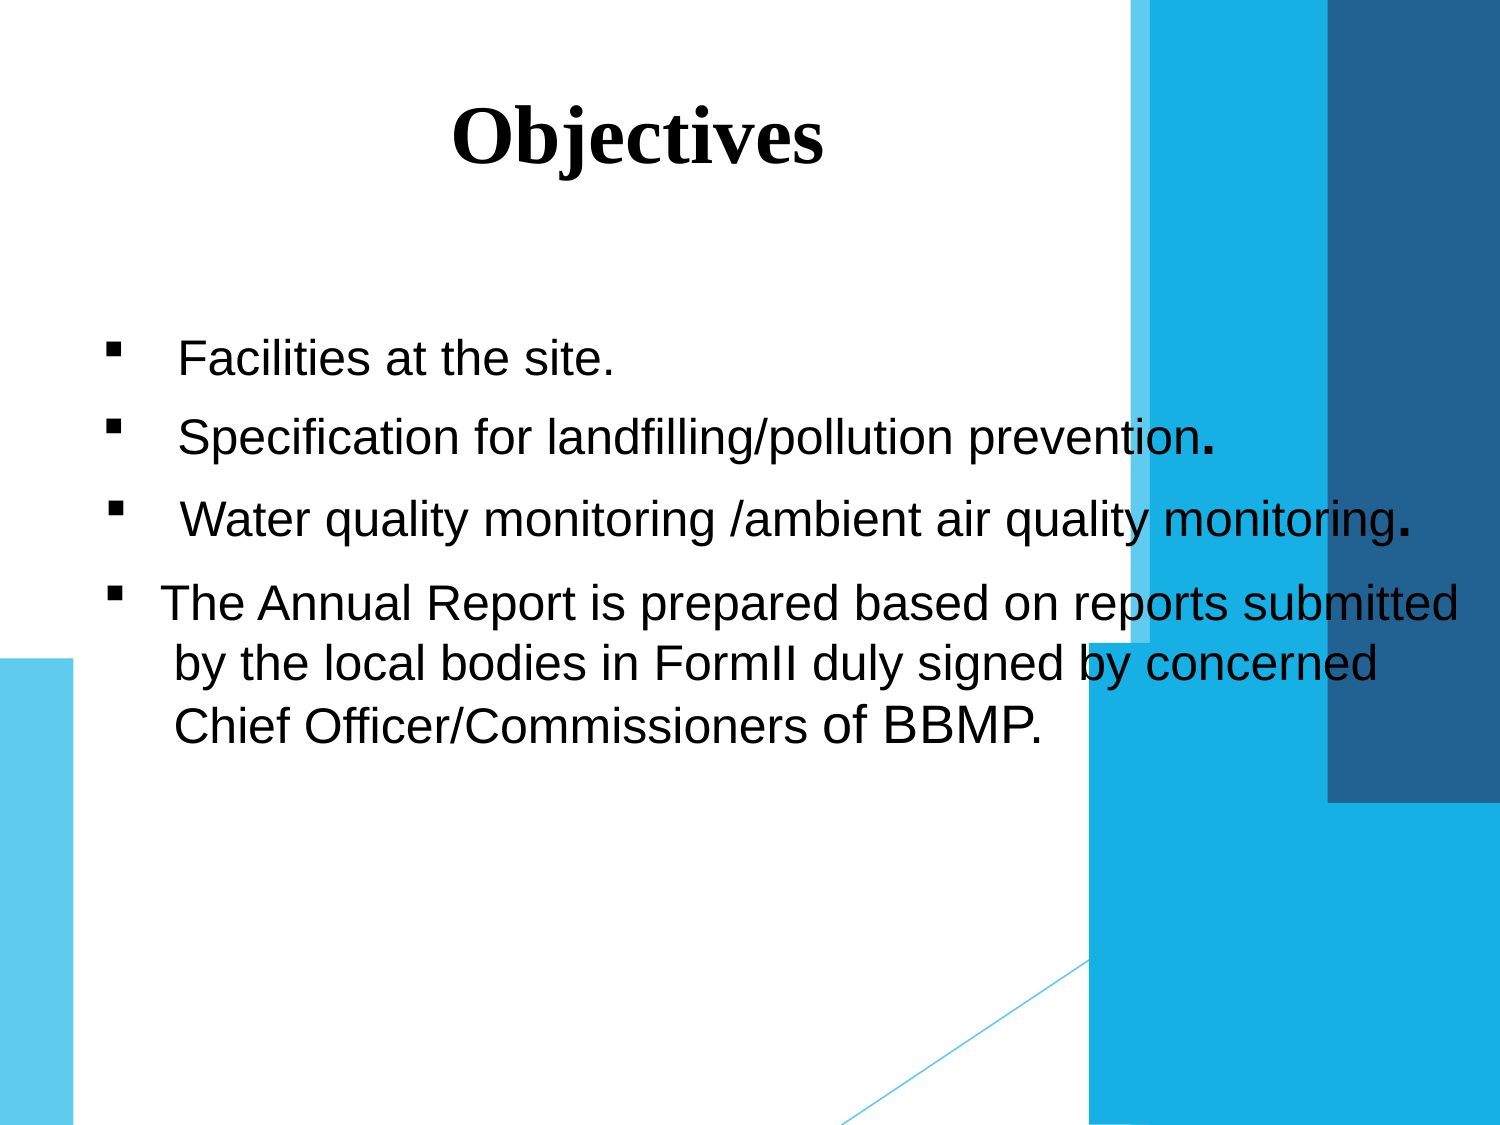

Objectives
Facilities at the site.
Specification for landfilling/pollution prevention.
Water quality monitoring /ambient air quality monitoring.
The Annual Report is prepared based on reports submitted
     by the local bodies in FormII duly signed by concerned
     Chief Officer/Commissioners of BBMP.